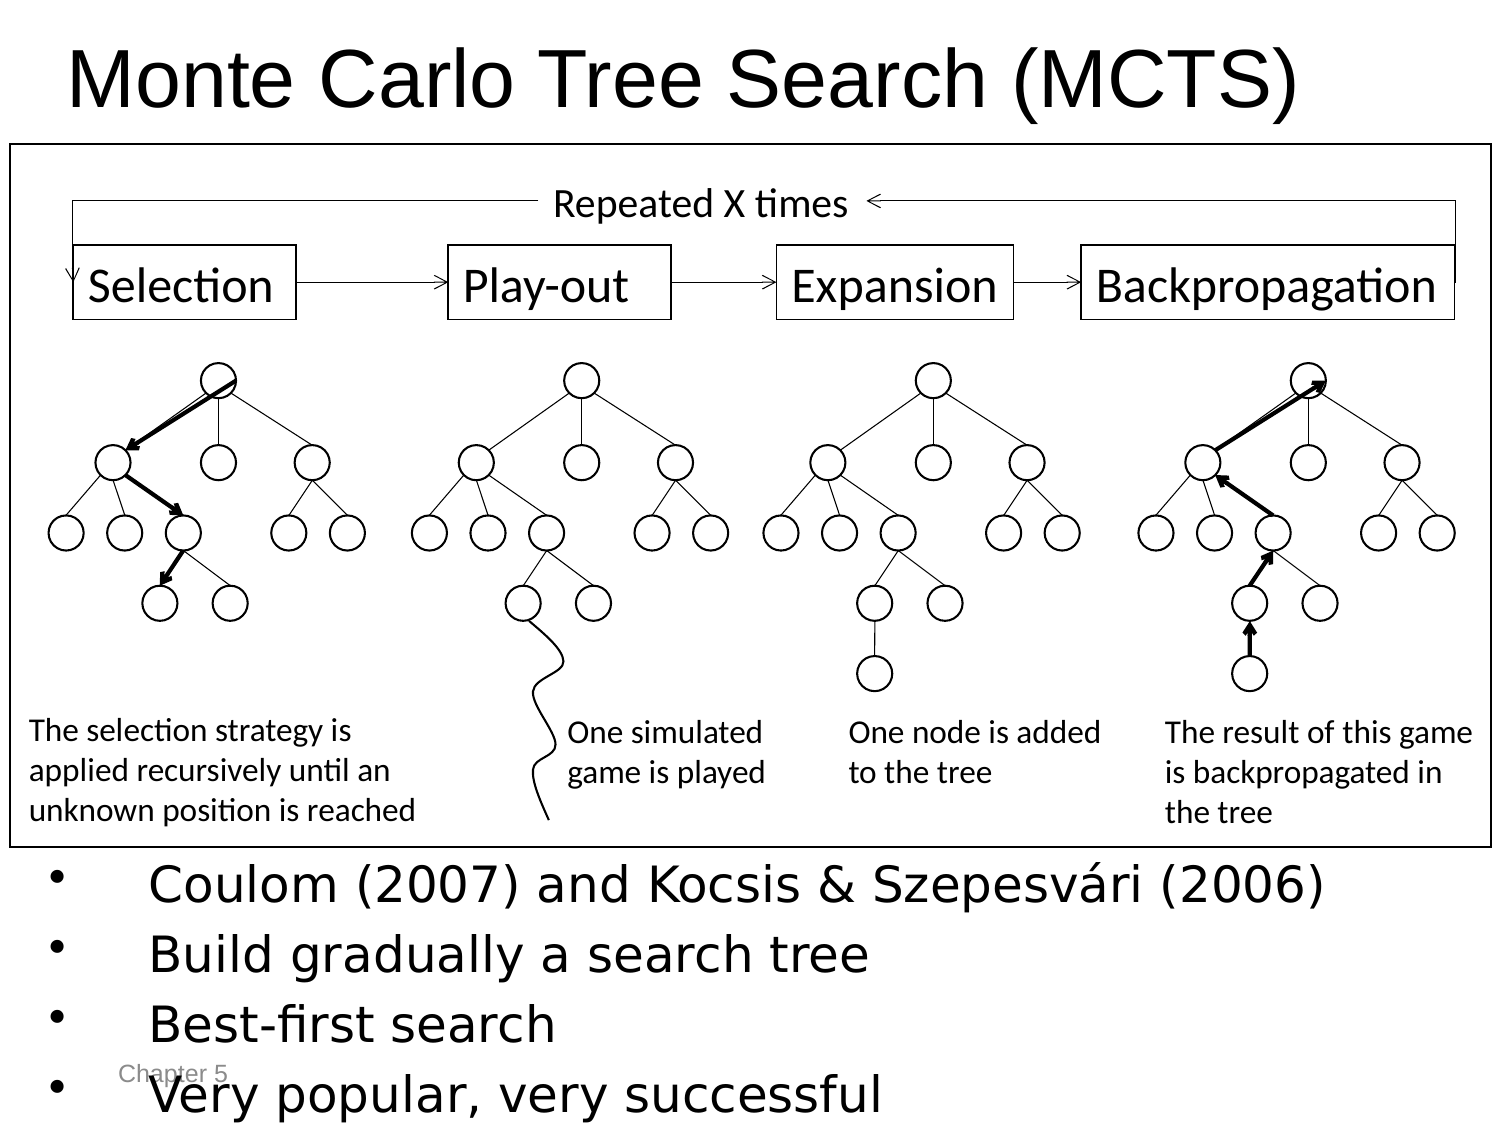

# Monte Carlo Tree Search (MCTS)

Repeated X times
Selection
Play-out
Expansion
Backpropagation

The selection strategy is
applied recursively until an
unknown position is reached
One simulated
game is played
One node is added
to the tree
The result of this game is backpropagated in the tree
Coulom (2007) and Kocsis & Szepesvári (2006)
Build gradually a search tree
Best-first search
Very popular, very successful